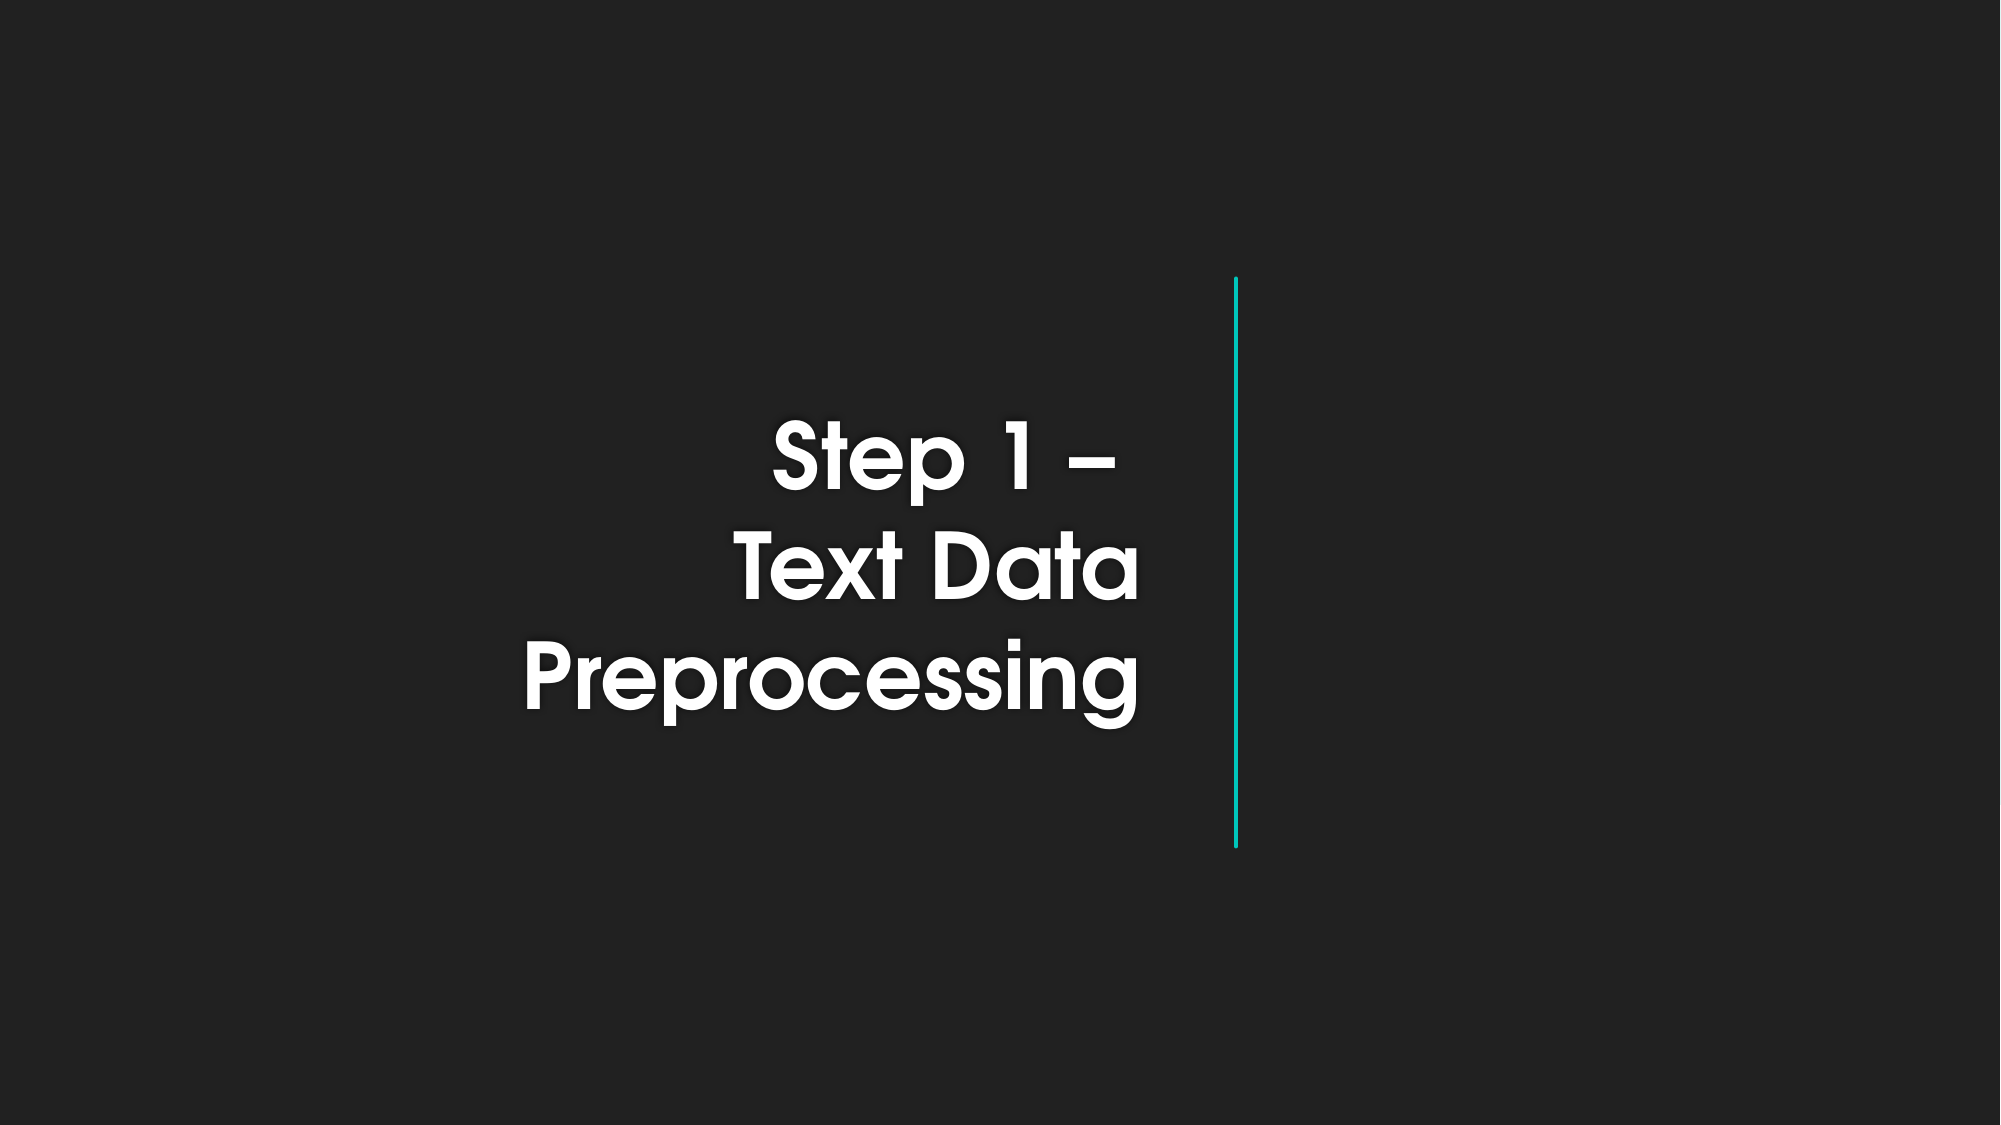

# Step 1 – Text Data Preprocessing